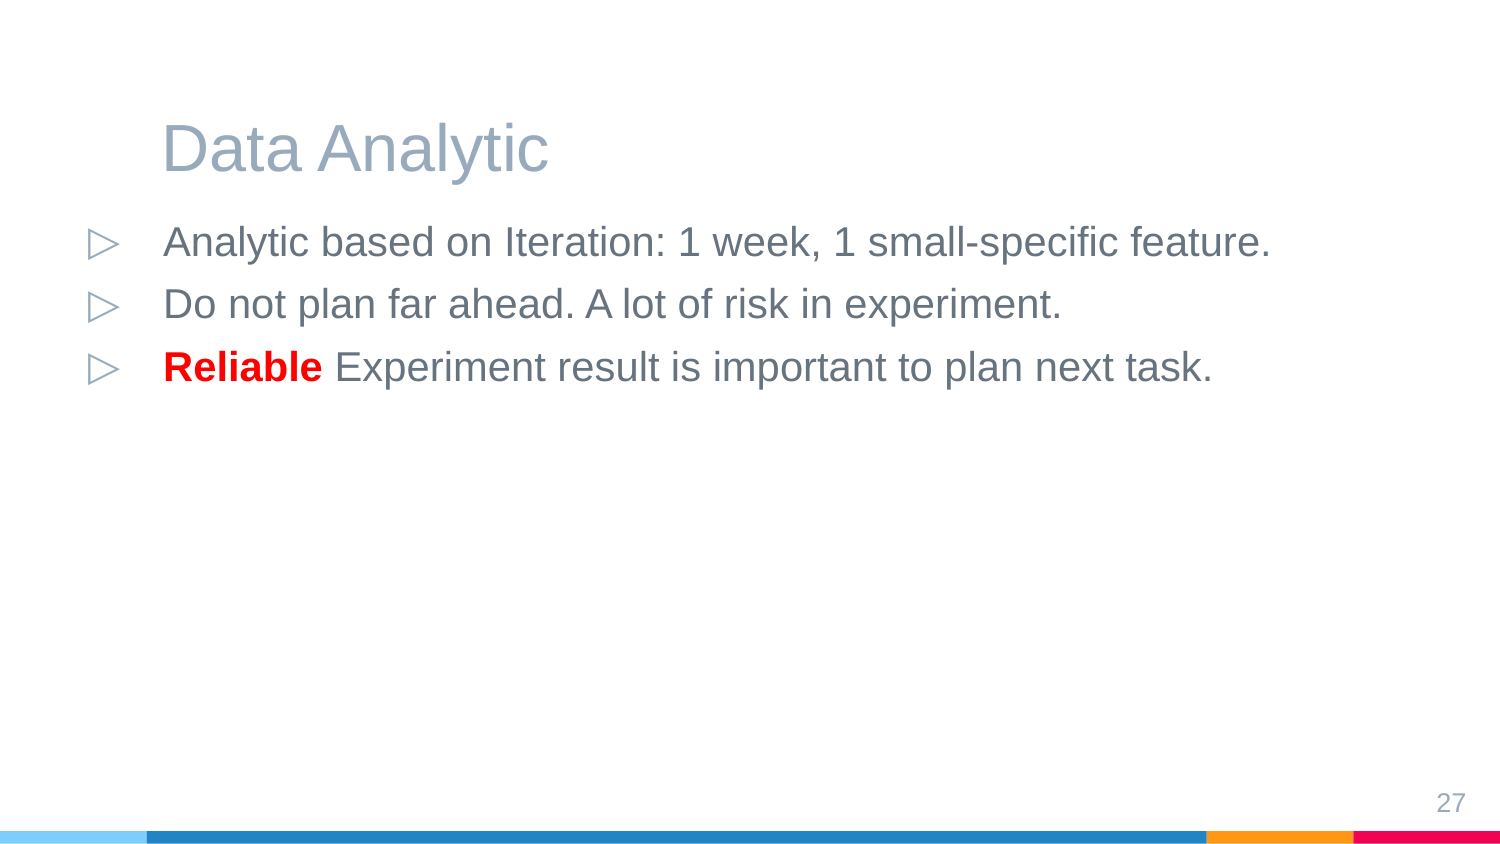

# Data Analytic
Analytic based on Iteration: 1 week, 1 small-specific feature.
Do not plan far ahead. A lot of risk in experiment.
Reliable Experiment result is important to plan next task.

27